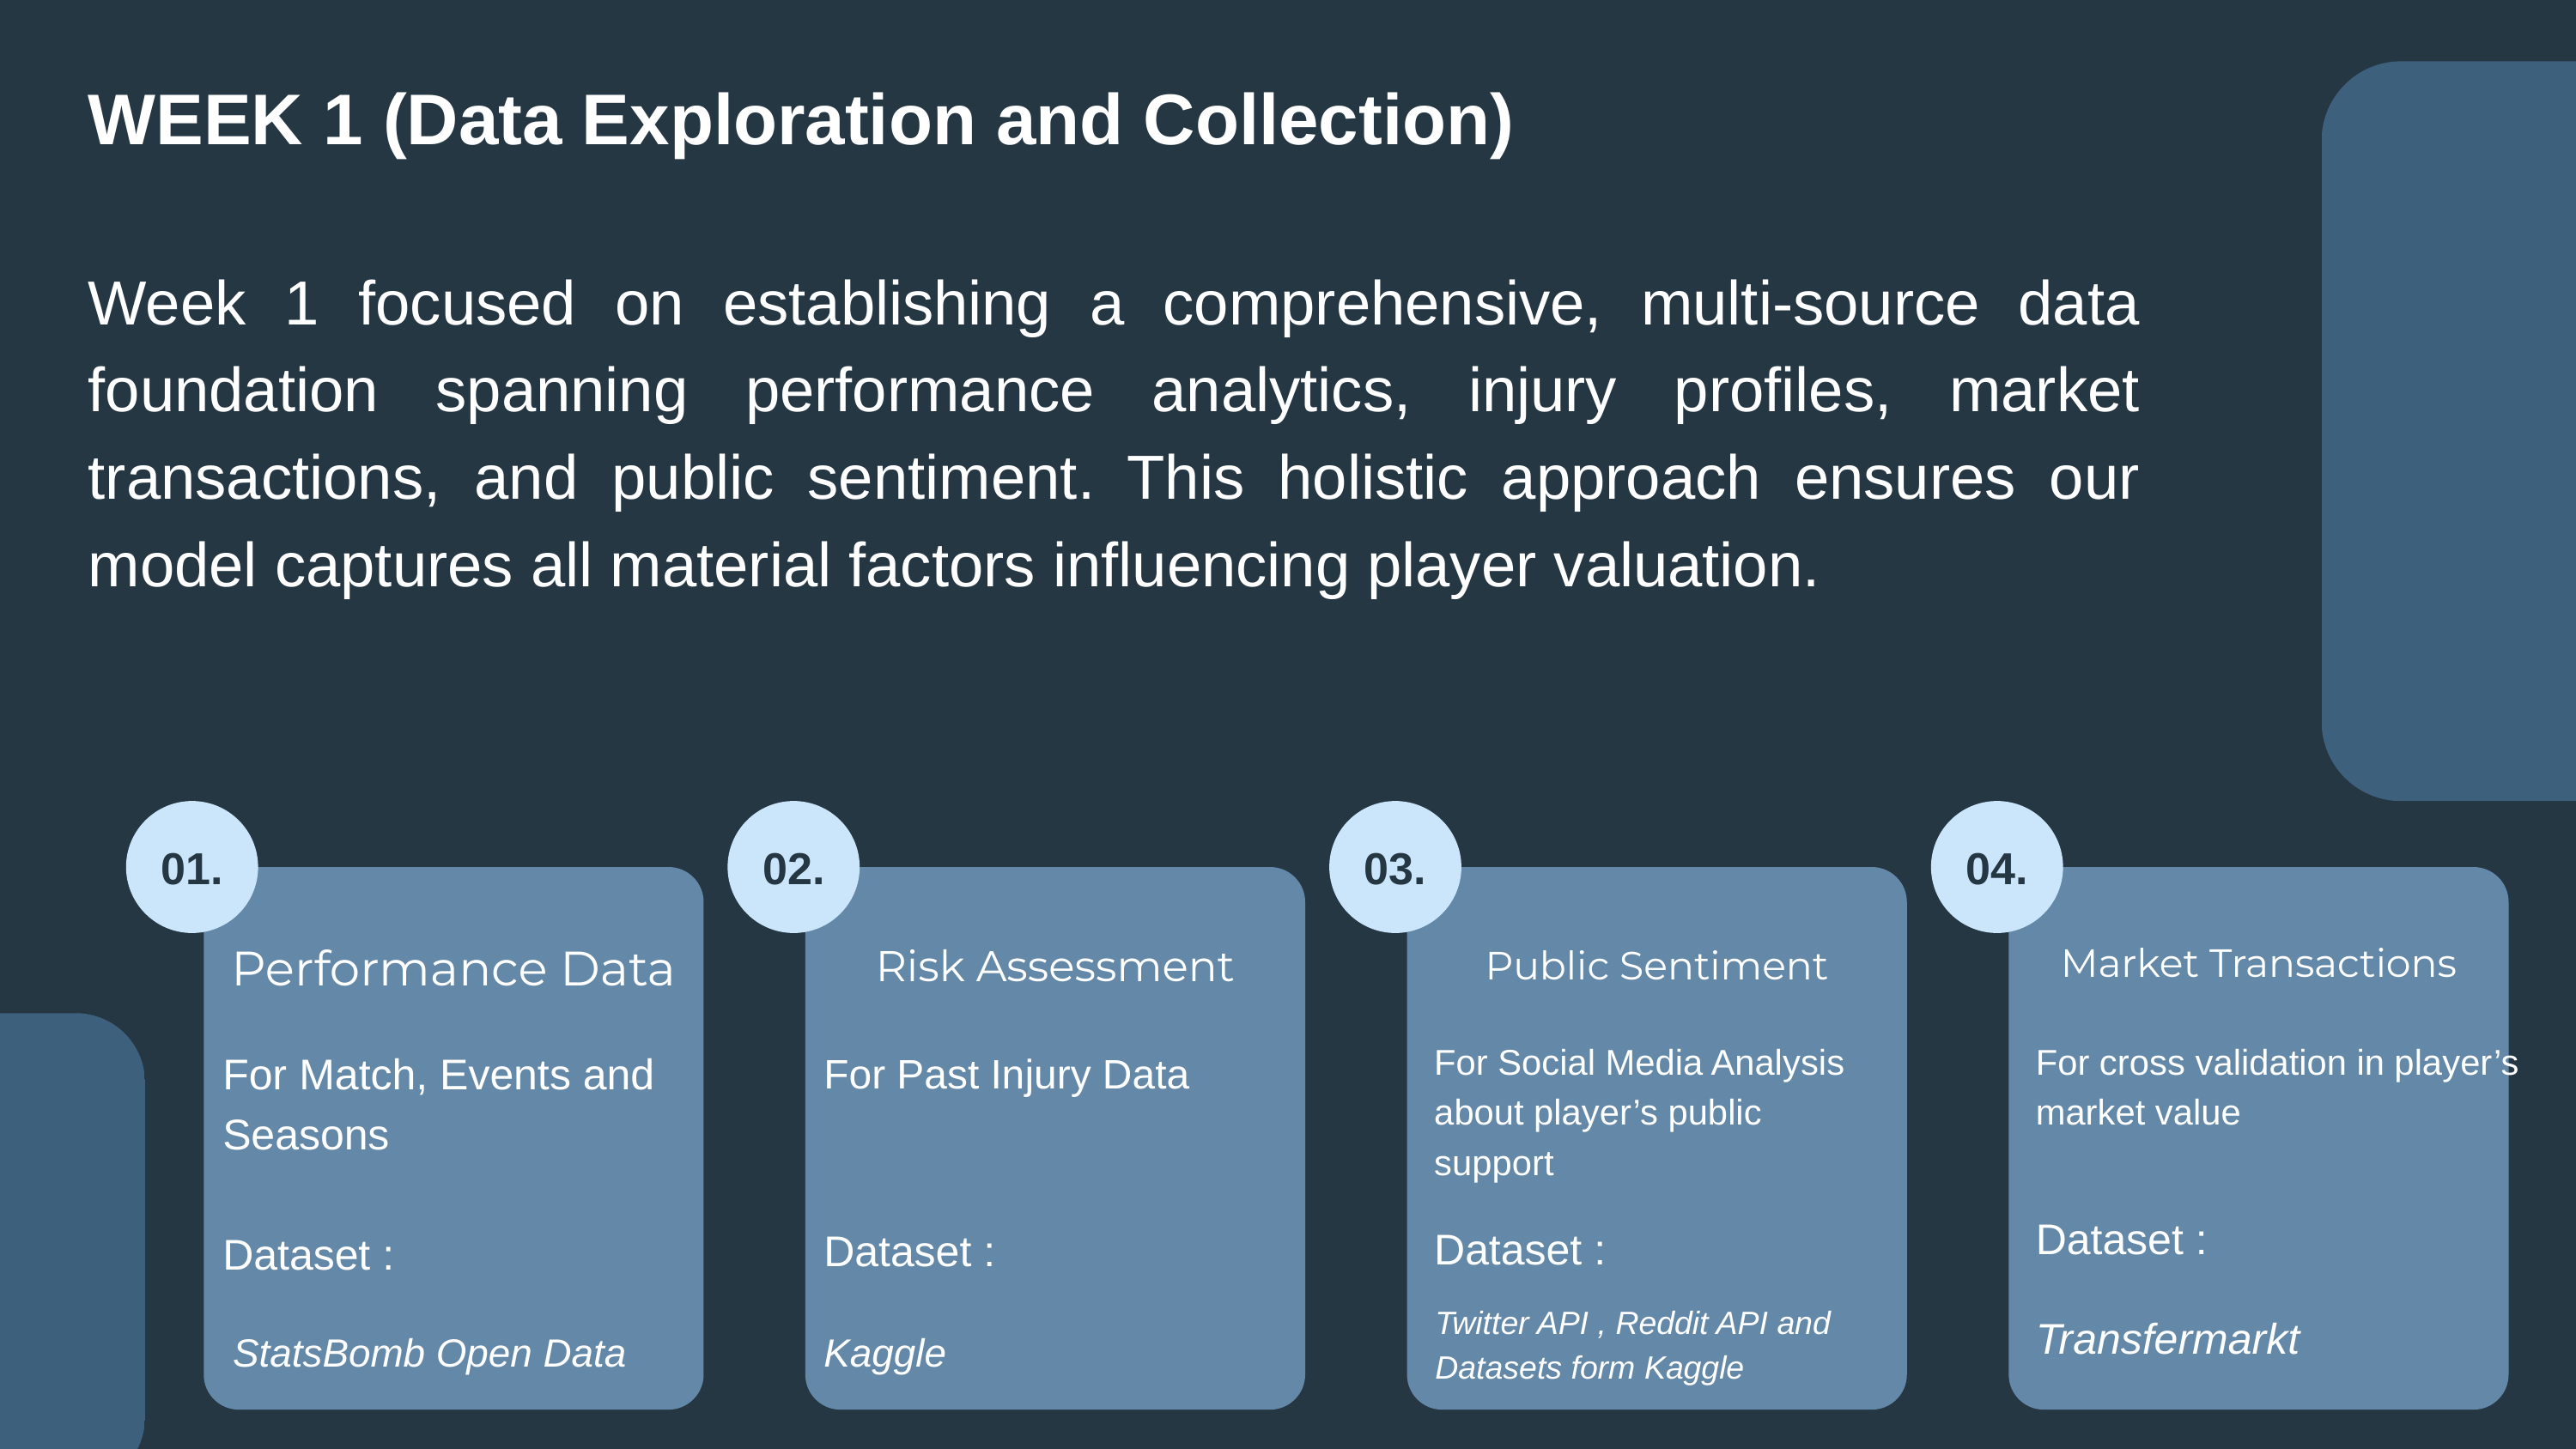

WEEK 1 (Data Exploration and Collection)

Week 1 focused on establishing a comprehensive, multi-source data foundation spanning performance analytics, injury profiles, market transactions, and public sentiment. This holistic approach ensures our model captures all material factors influencing player valuation.

01.
02.
03.
04.

Performance Data
Risk Assessment
Market Transactions
Public Sentiment

For Social Media Analysis about player’s public support
For cross validation in player’s market value
For Match, Events and Seasons

Dataset :
For Past Injury Data
Dataset :
Dataset :
Dataset :
Twitter API , Reddit API and
Datasets form Kaggle
Transfermarkt
StatsBomb Open Data

Kaggle